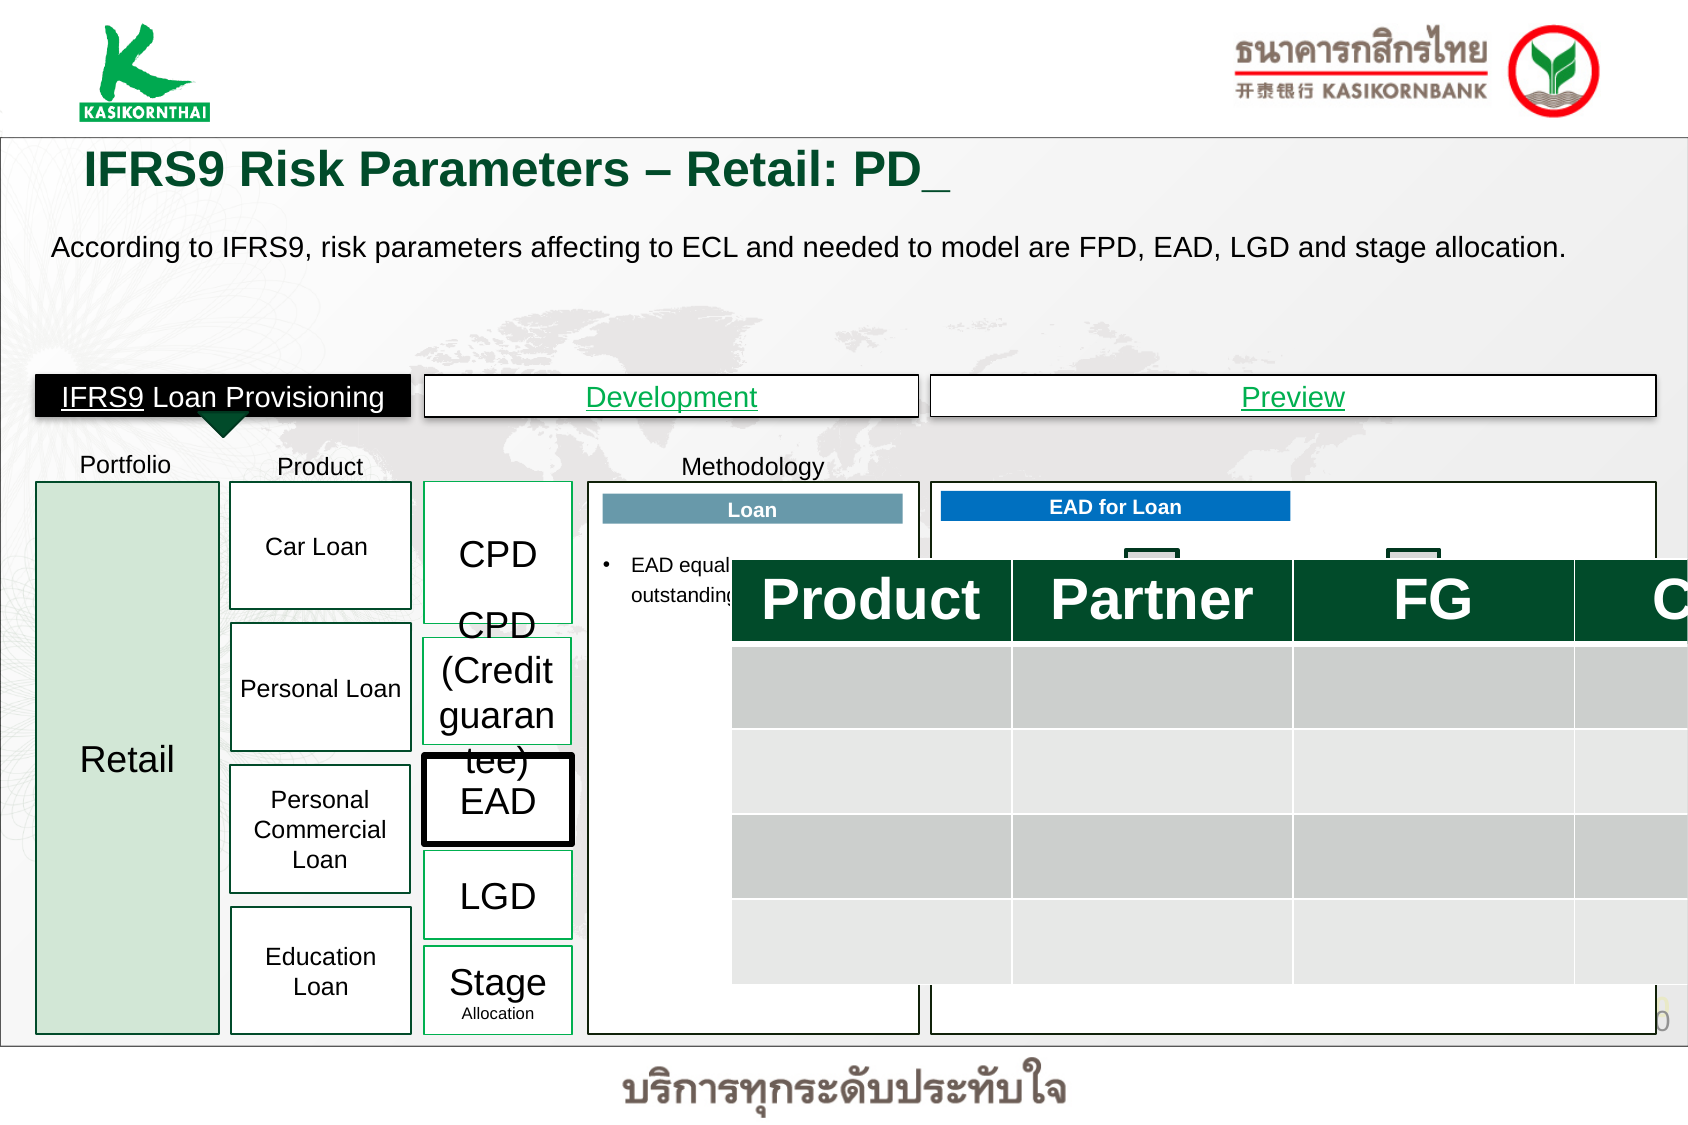

IFRS9 Risk Parameters – Retail: PD_
According to IFRS9, risk parameters affecting to ECL and needed to model are FPD, EAD, LGD and stage allocation.
IFRS9 Loan Provisioning
Preview
Development

Portfolio
Product
Methodology
Retail
Car Loan
CPD

EAD for Loan
Loan
EAD equals to current outstanding
EAD
Outstanding
| Product | Partner | FG | CRR |
| --- | --- | --- | --- |
|  |  |  |  |
|  |  |  |  |
|  |  |  |  |
|  |  |  |  |

Personal Loan
CPD
(Credit guarantee)
At time 0
EAD
Personal Commercial Loan
LGD
Education Loan
Stage Allocation